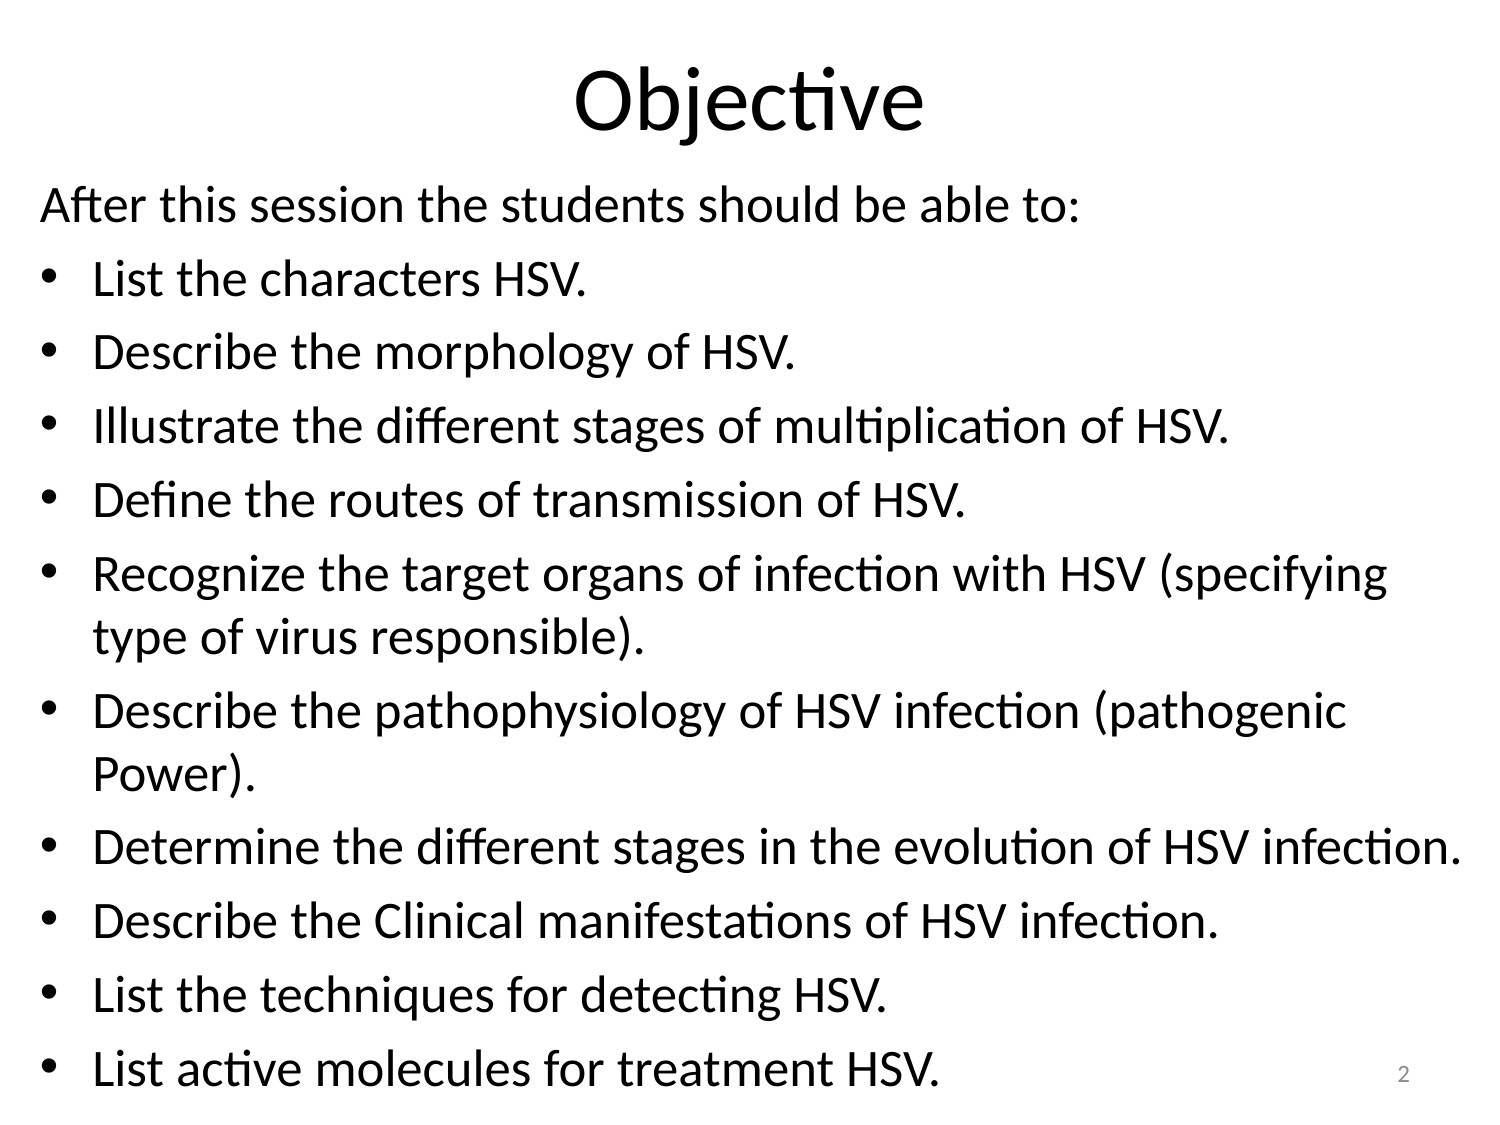

# Objective
After this session the students should be able to:
List the characters HSV.
Describe the morphology of HSV.
Illustrate the different stages of multiplication of HSV.
Define the routes of transmission of HSV.
Recognize the target organs of infection with HSV (specifying type of virus responsible).
Describe the pathophysiology of HSV infection (pathogenic Power).
Determine the different stages in the evolution of HSV infection.
Describe the Clinical manifestations of HSV infection.
List the techniques for detecting HSV.
List active molecules for treatment HSV.
2